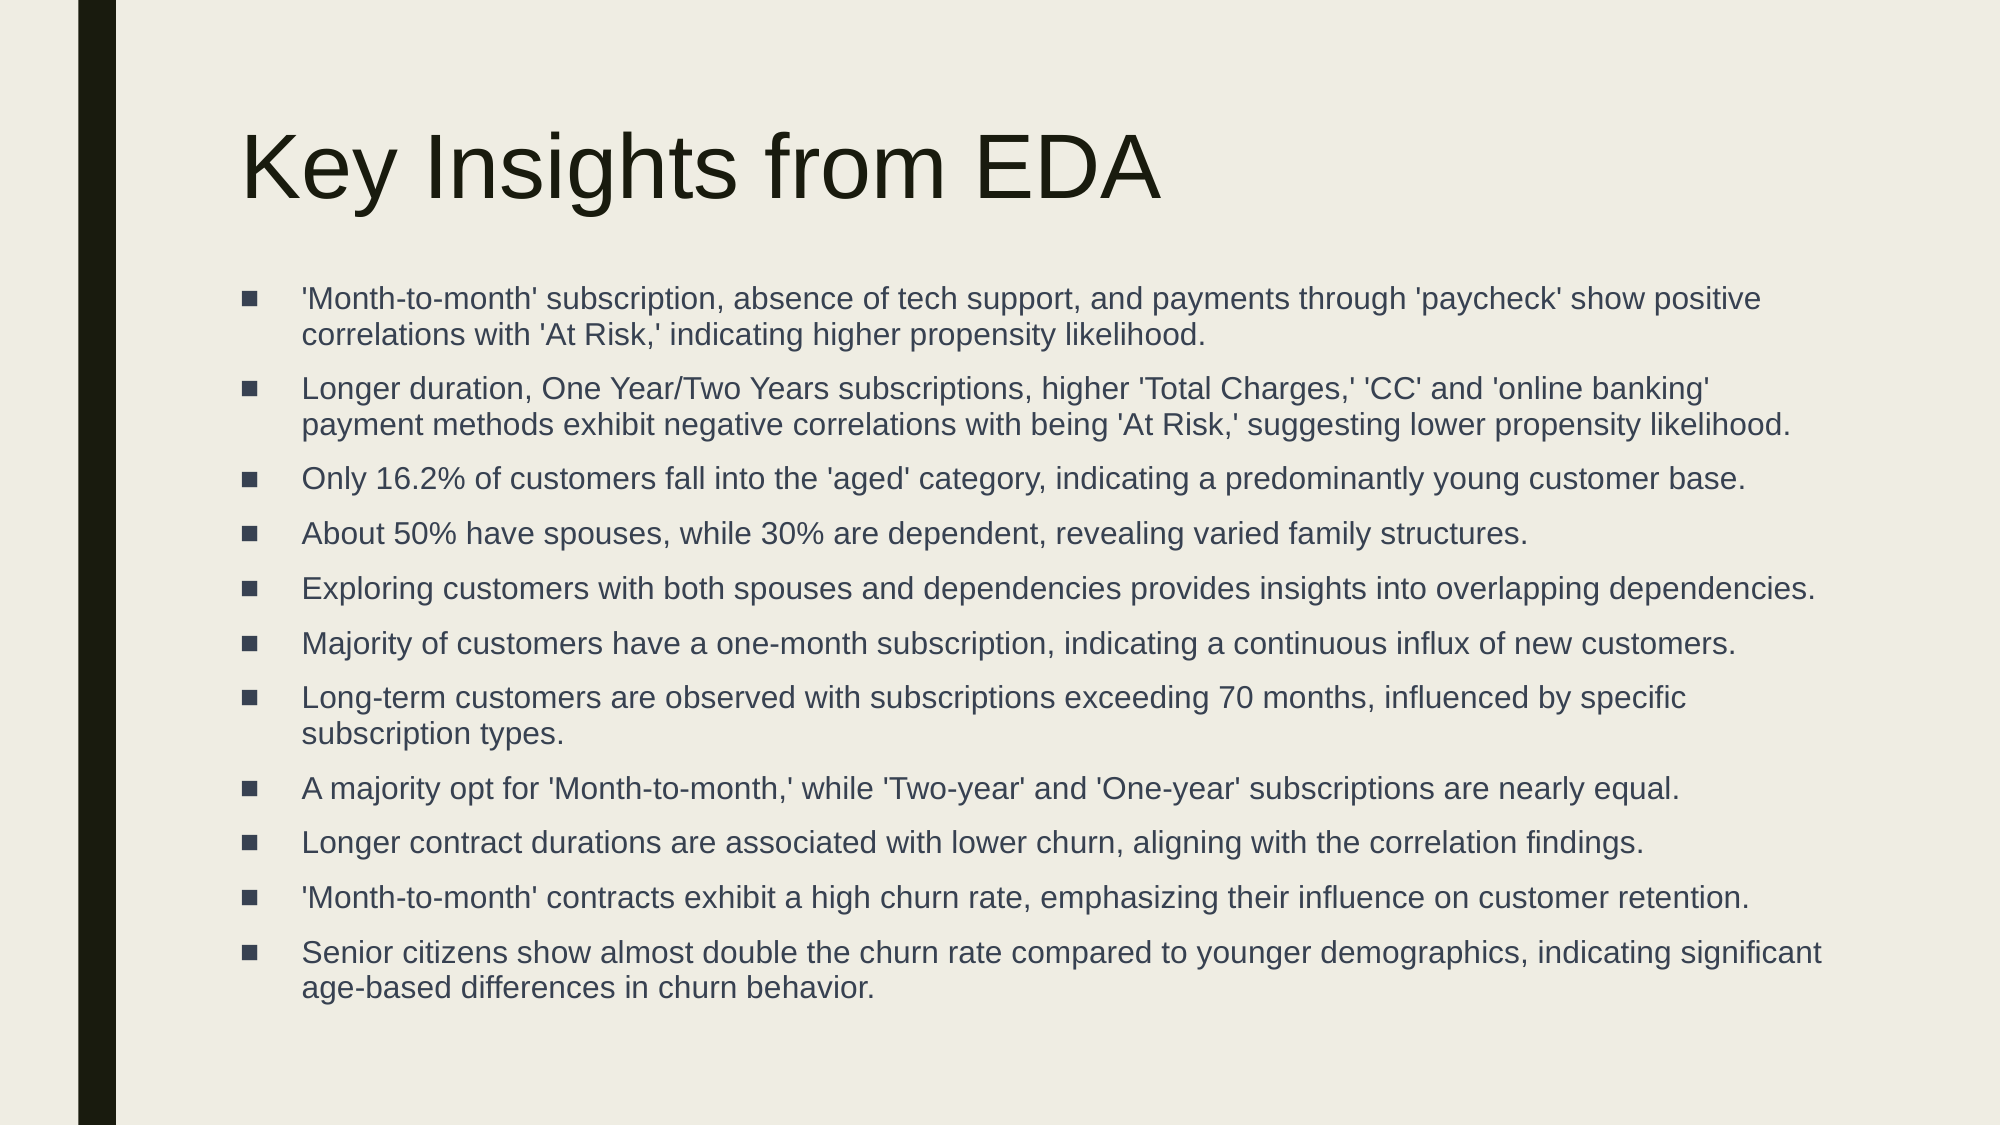

# Key Insights from EDA
'Month-to-month' subscription, absence of tech support, and payments through 'paycheck' show positive correlations with 'At Risk,' indicating higher propensity likelihood.
Longer duration, One Year/Two Years subscriptions, higher 'Total Charges,' 'CC' and 'online banking' payment methods exhibit negative correlations with being 'At Risk,' suggesting lower propensity likelihood.
Only 16.2% of customers fall into the 'aged' category, indicating a predominantly young customer base.
About 50% have spouses, while 30% are dependent, revealing varied family structures.
Exploring customers with both spouses and dependencies provides insights into overlapping dependencies.
Majority of customers have a one-month subscription, indicating a continuous influx of new customers.
Long-term customers are observed with subscriptions exceeding 70 months, influenced by specific subscription types.
A majority opt for 'Month-to-month,' while 'Two-year' and 'One-year' subscriptions are nearly equal.
Longer contract durations are associated with lower churn, aligning with the correlation findings.
'Month-to-month' contracts exhibit a high churn rate, emphasizing their influence on customer retention.
Senior citizens show almost double the churn rate compared to younger demographics, indicating significant age-based differences in churn behavior.